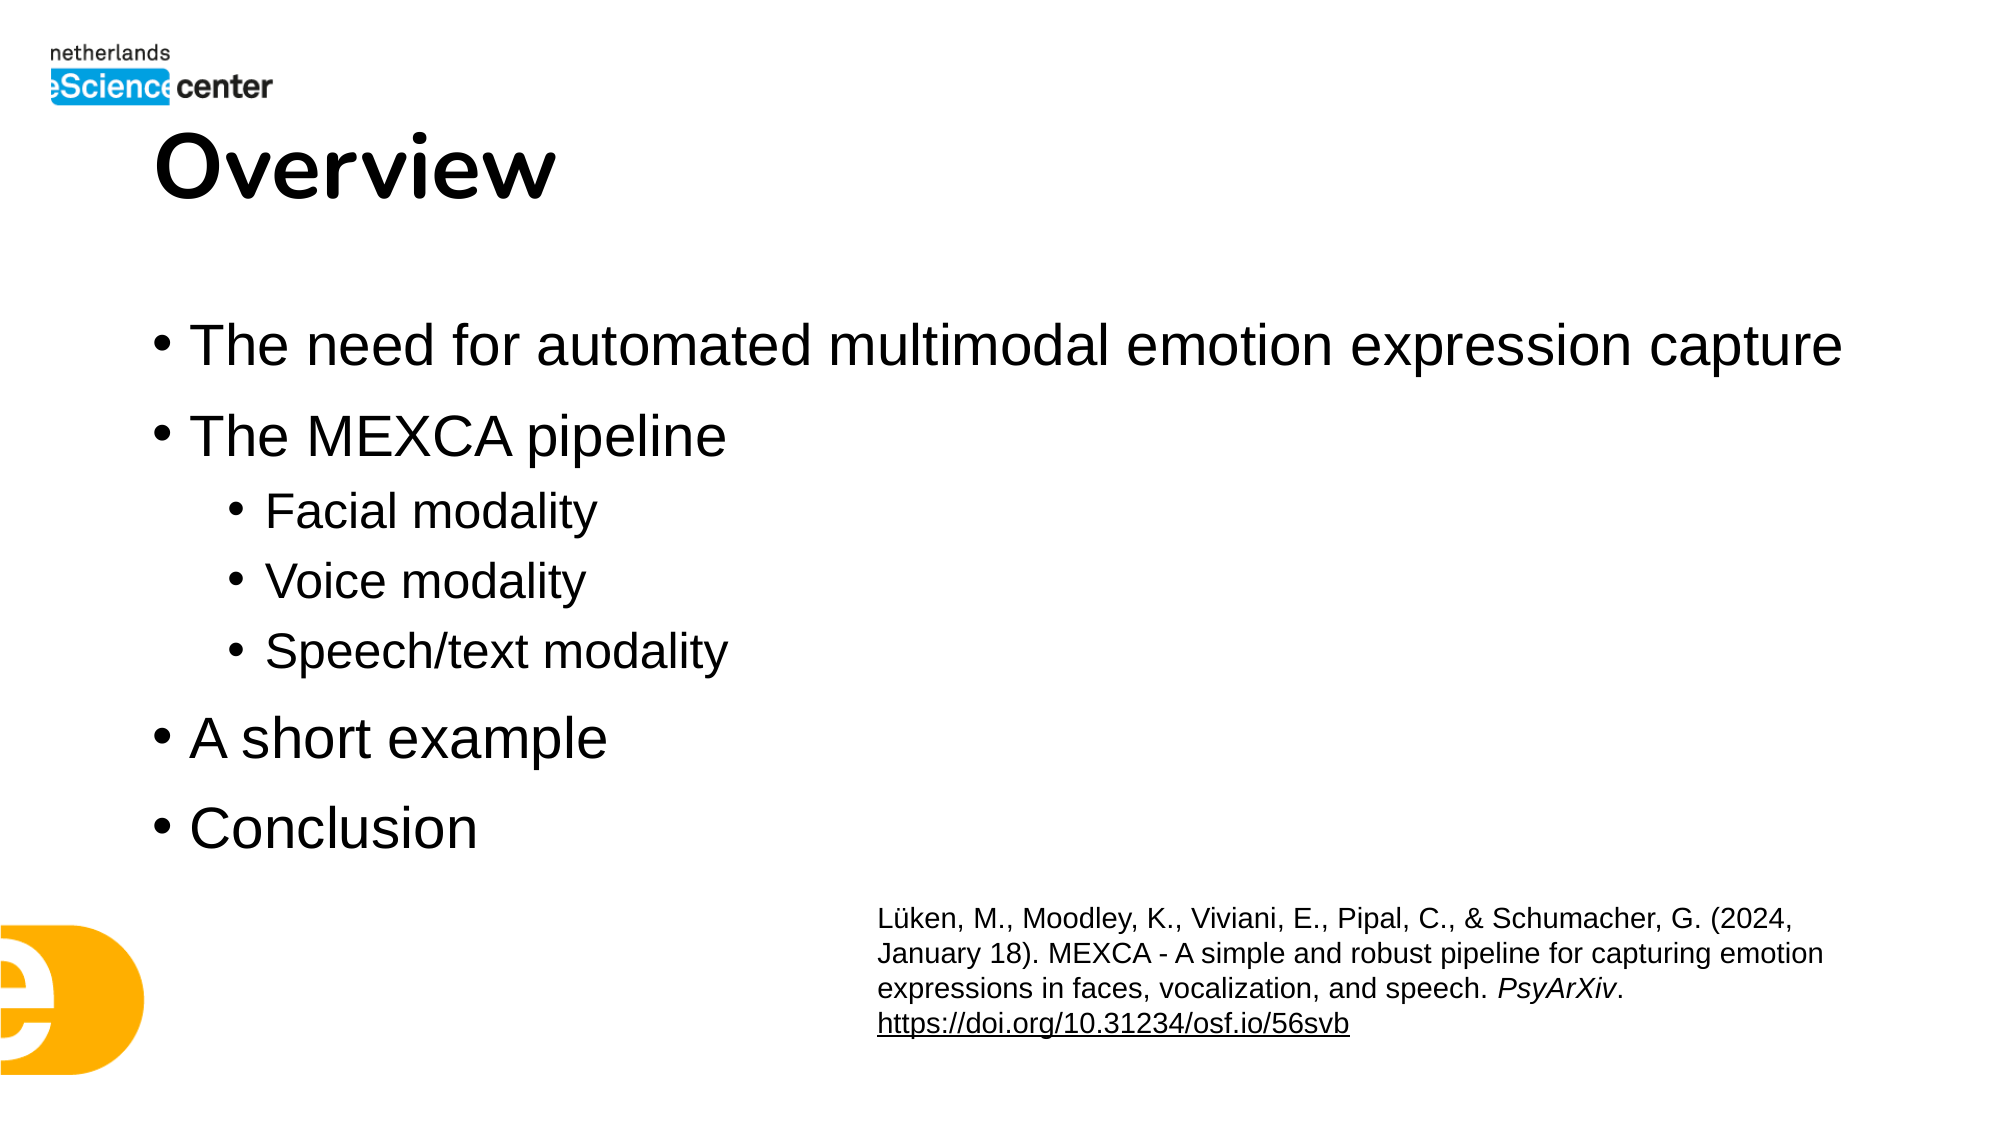

# Overview
The need for automated multimodal emotion expression capture
The MEXCA pipeline
Facial modality
Voice modality
Speech/text modality
A short example
Conclusion
Lüken, M., Moodley, K., Viviani, E., Pipal, C., & Schumacher, G. (2024, January 18). MEXCA - A simple and robust pipeline for capturing emotion expressions in faces, vocalization, and speech. PsyArXiv. https://doi.org/10.31234/osf.io/56svb